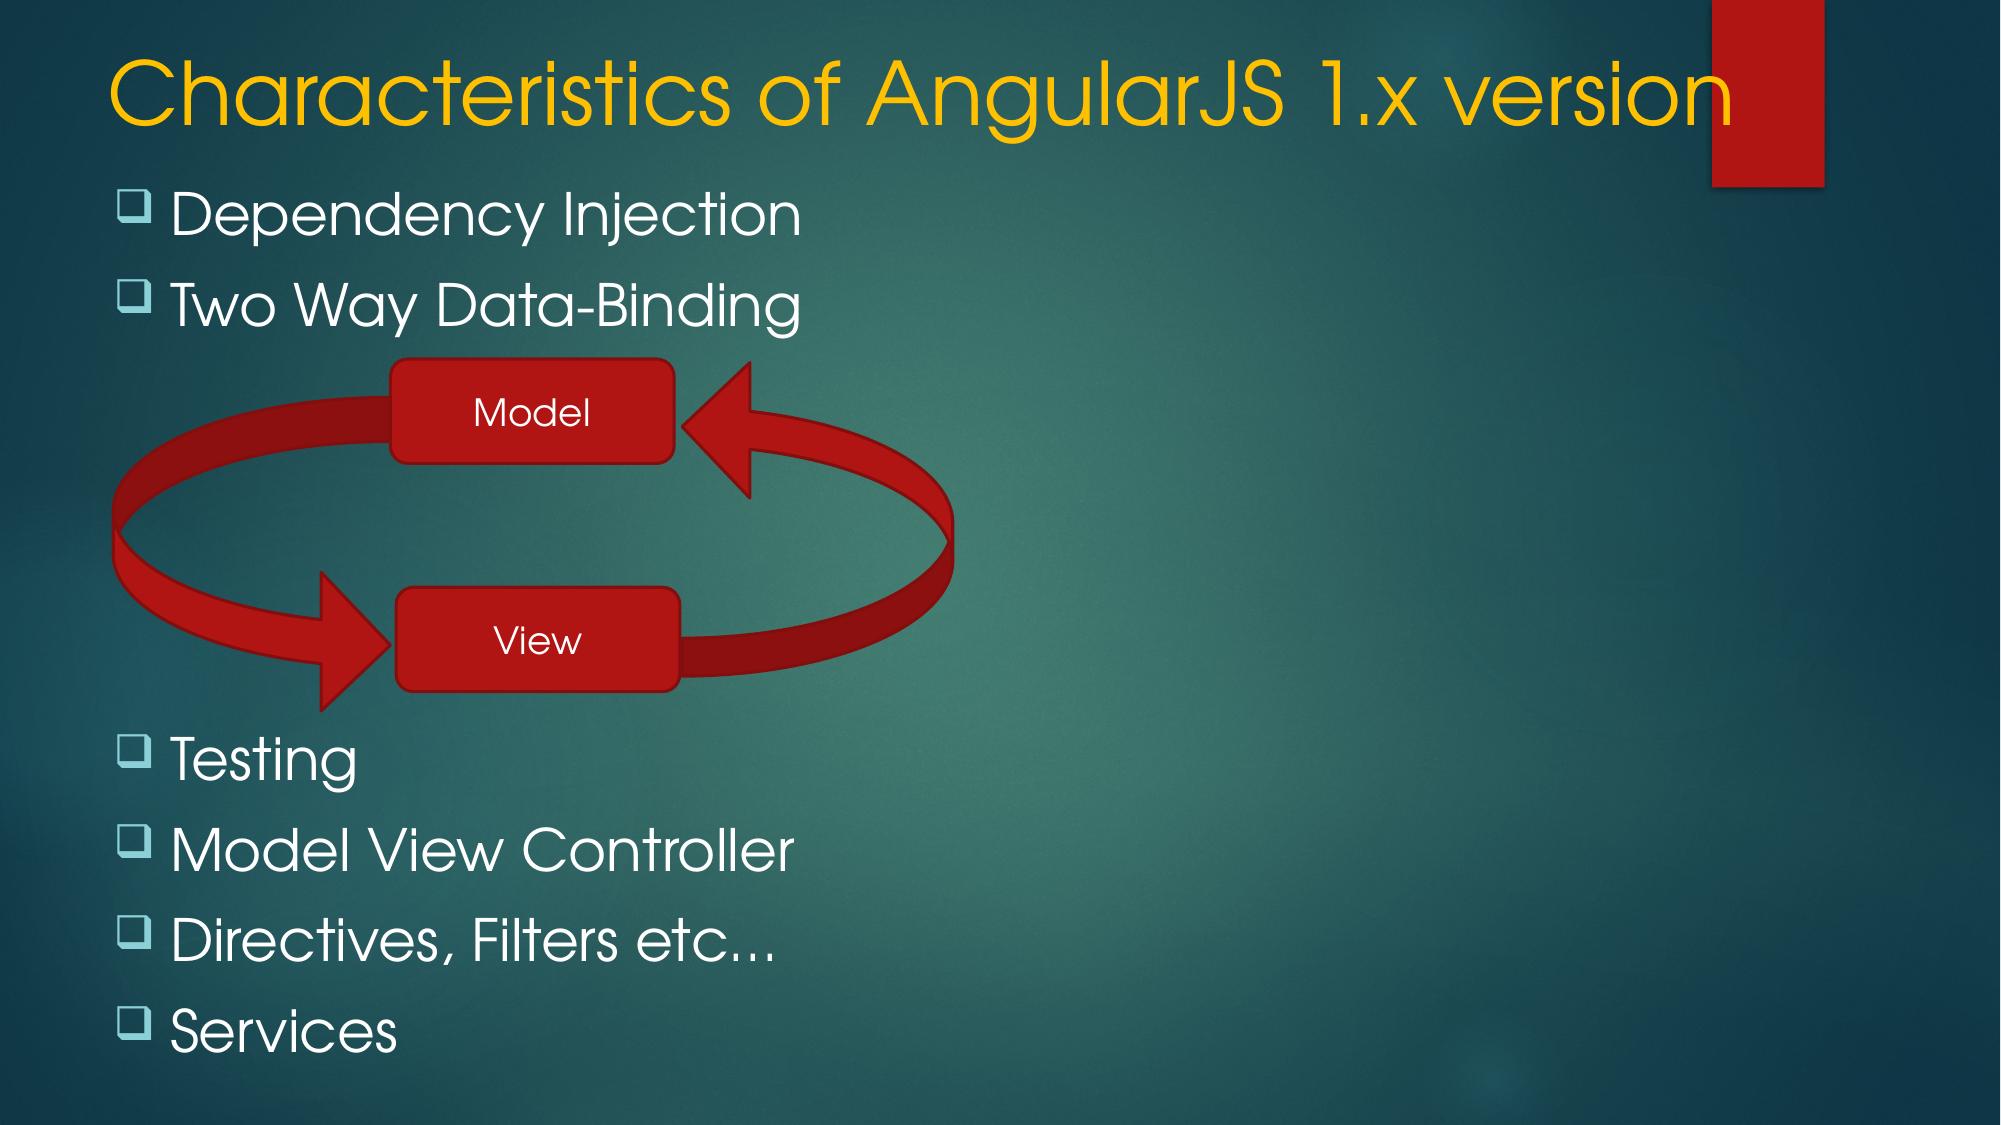

# Characteristics of AngularJS 1.x version
Dependency Injection
Two Way Data-Binding

Testing
Model View Controller
Directives, Filters etc…
Services
Model

View